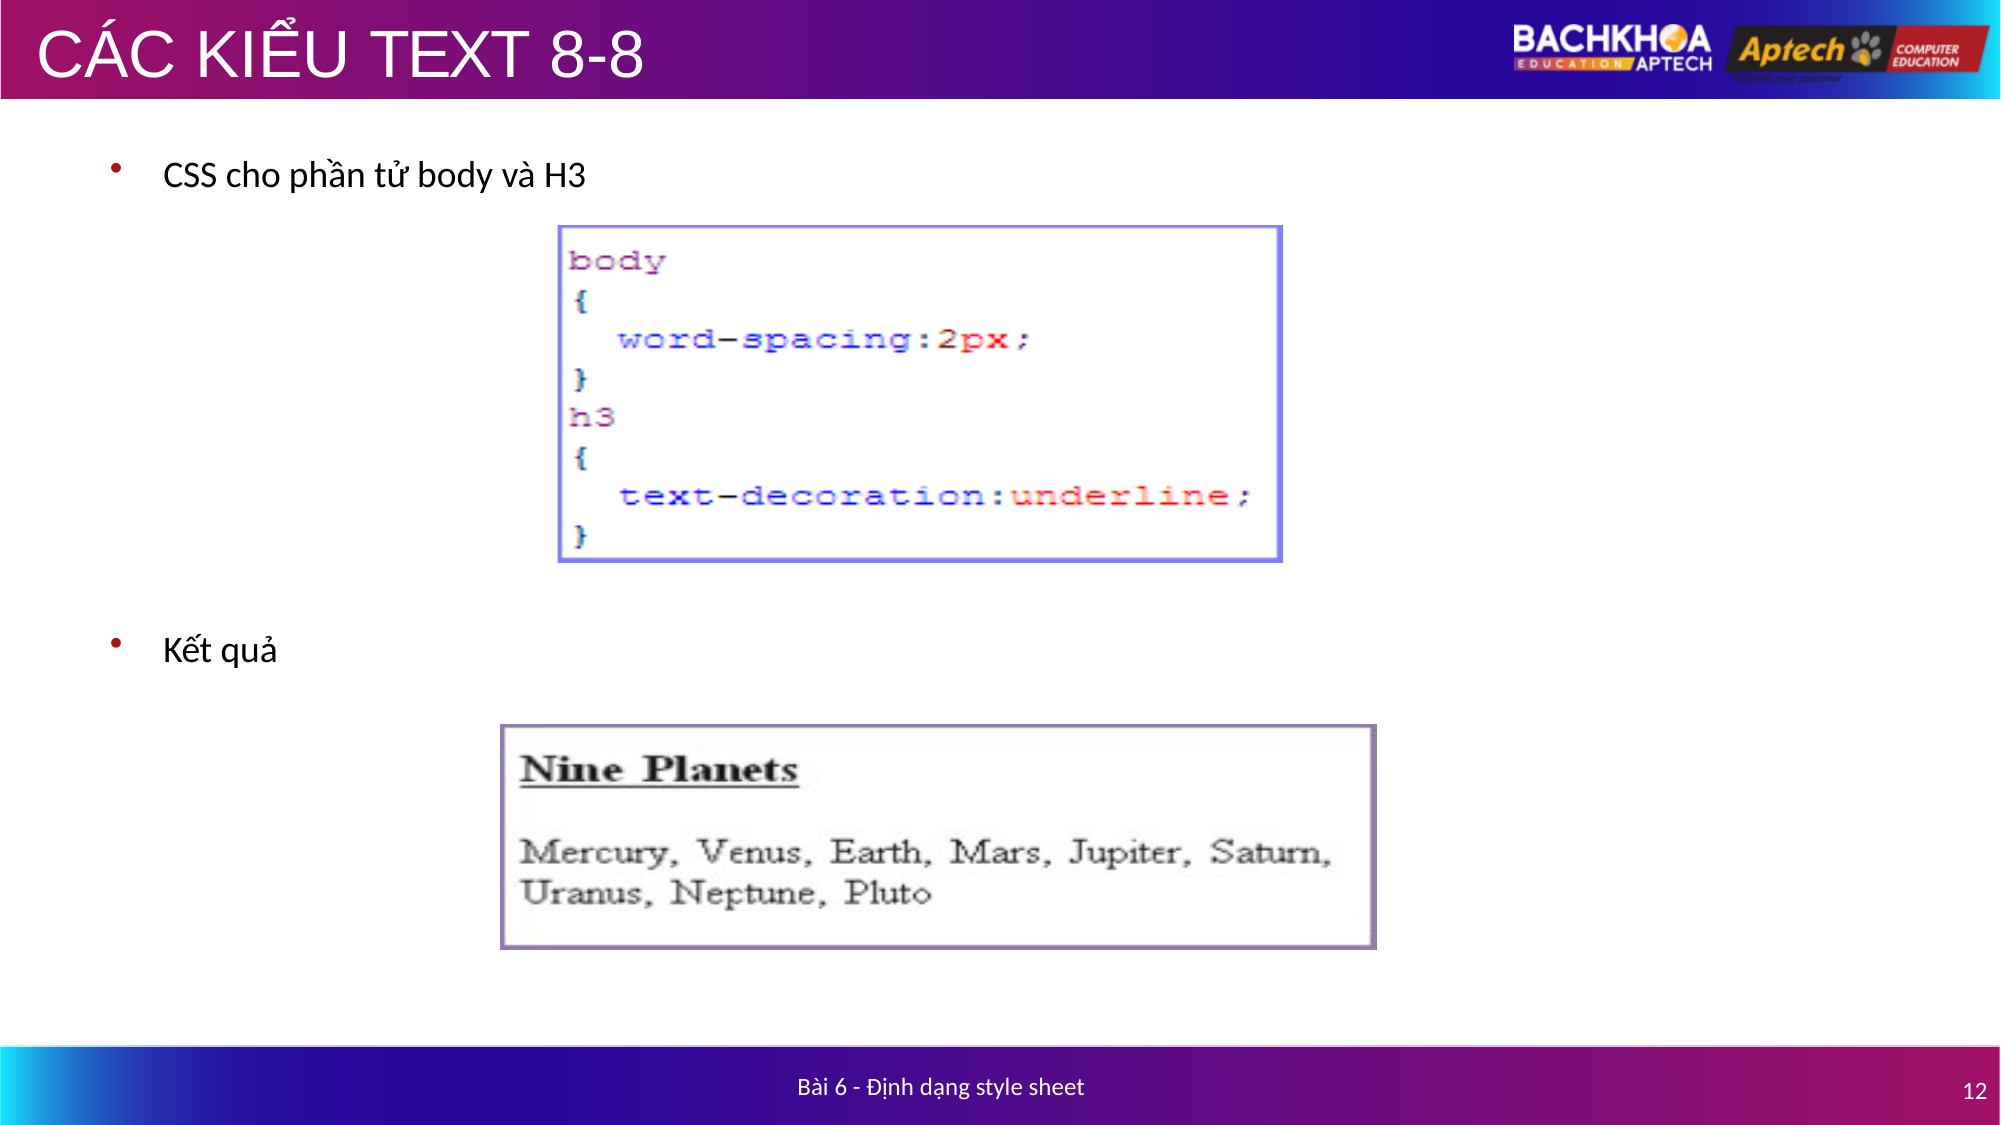

# CÁC KIỂU TEXT 8-8
CSS cho phần tử body và H3

Kết quả

Bài 6 - Định dạng style sheet
12